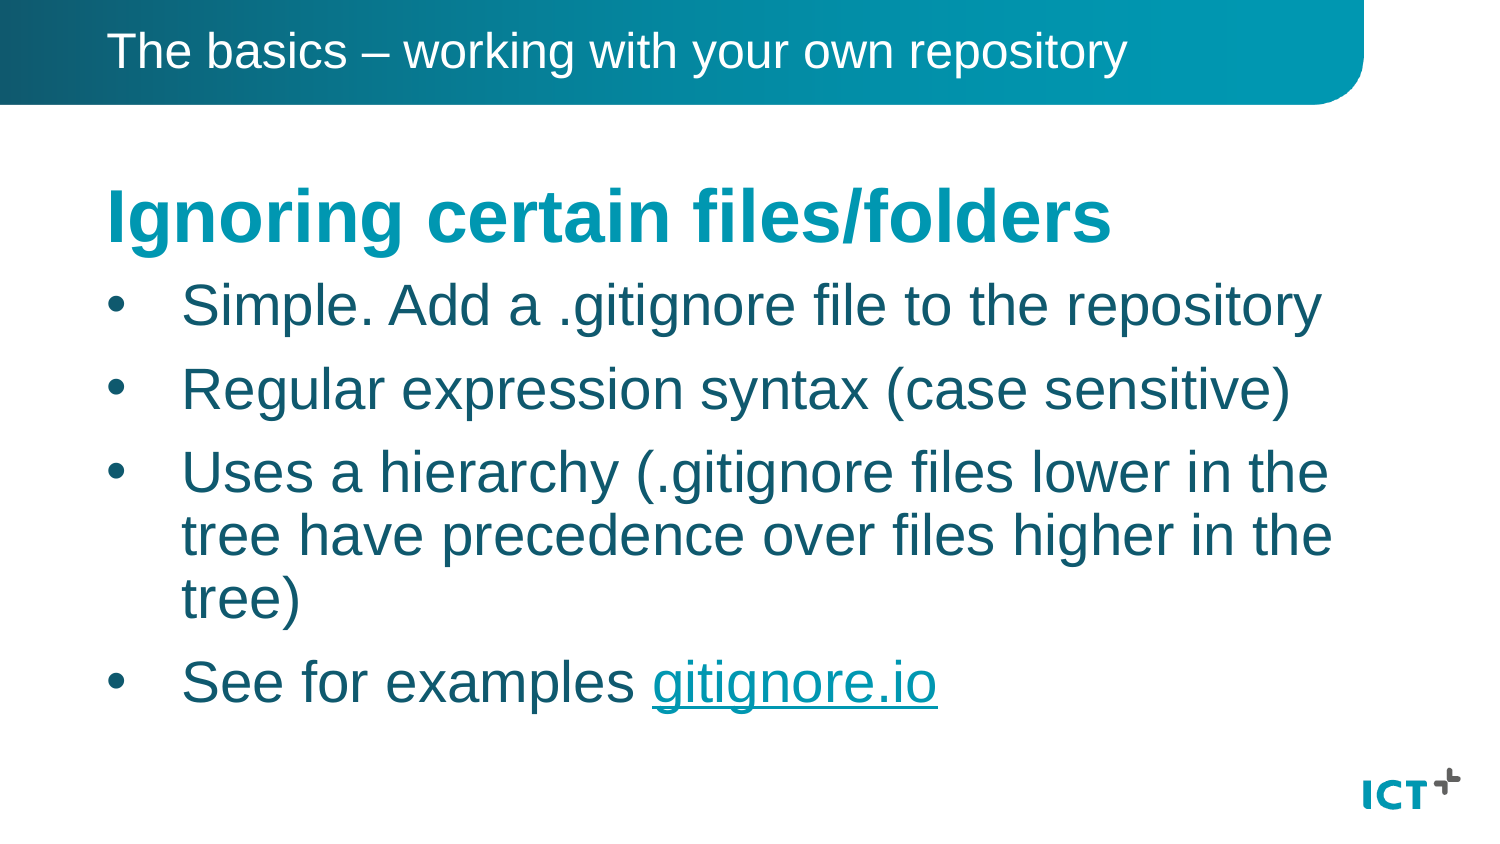

The basics – working with your own repository

# Ignoring certain files/folders
Simple. Add a .gitignore file to the repository
Regular expression syntax (case sensitive)
Uses a hierarchy (.gitignore files lower in the tree have precedence over files higher in the tree)
See for examples gitignore.io